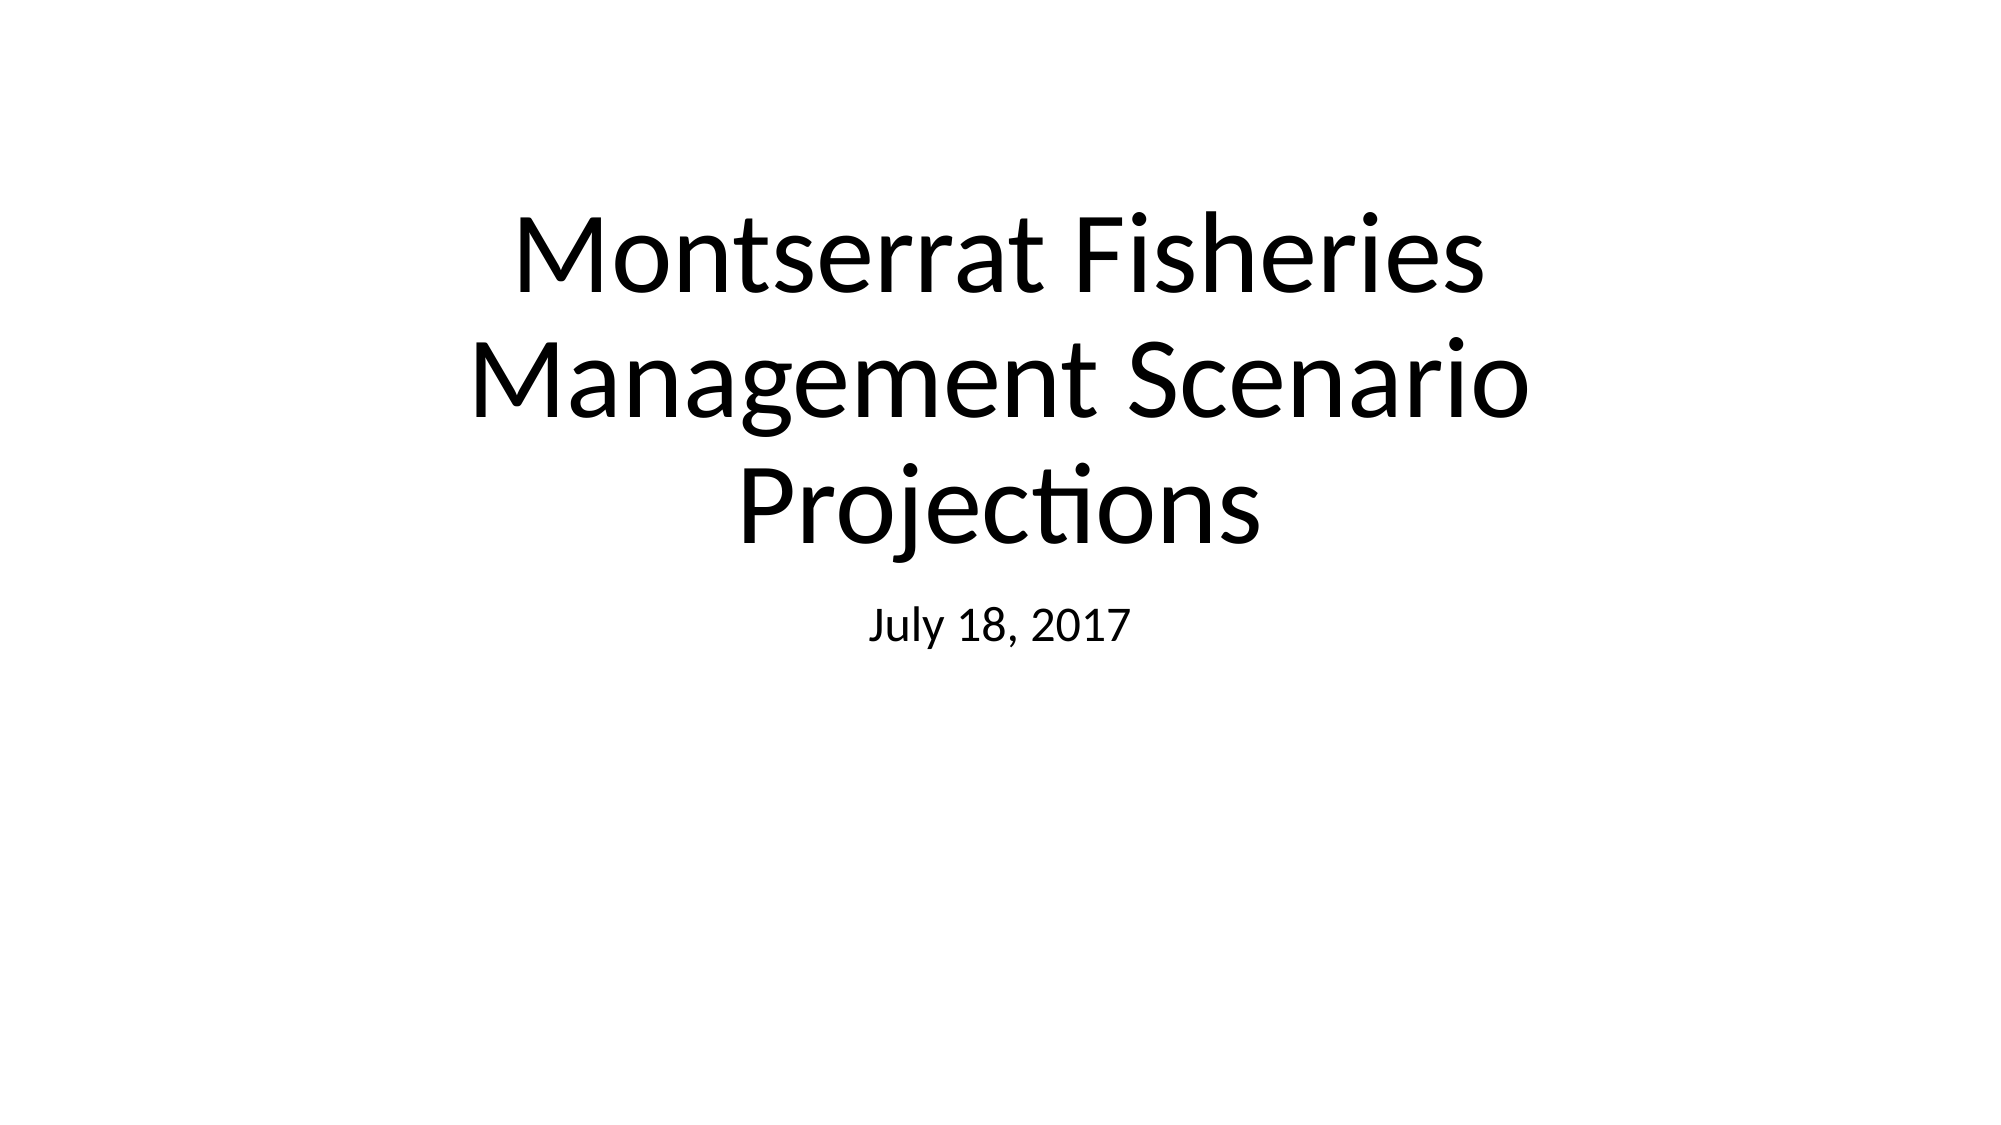

# Montserrat Fisheries Management Scenario Projections
July 18, 2017